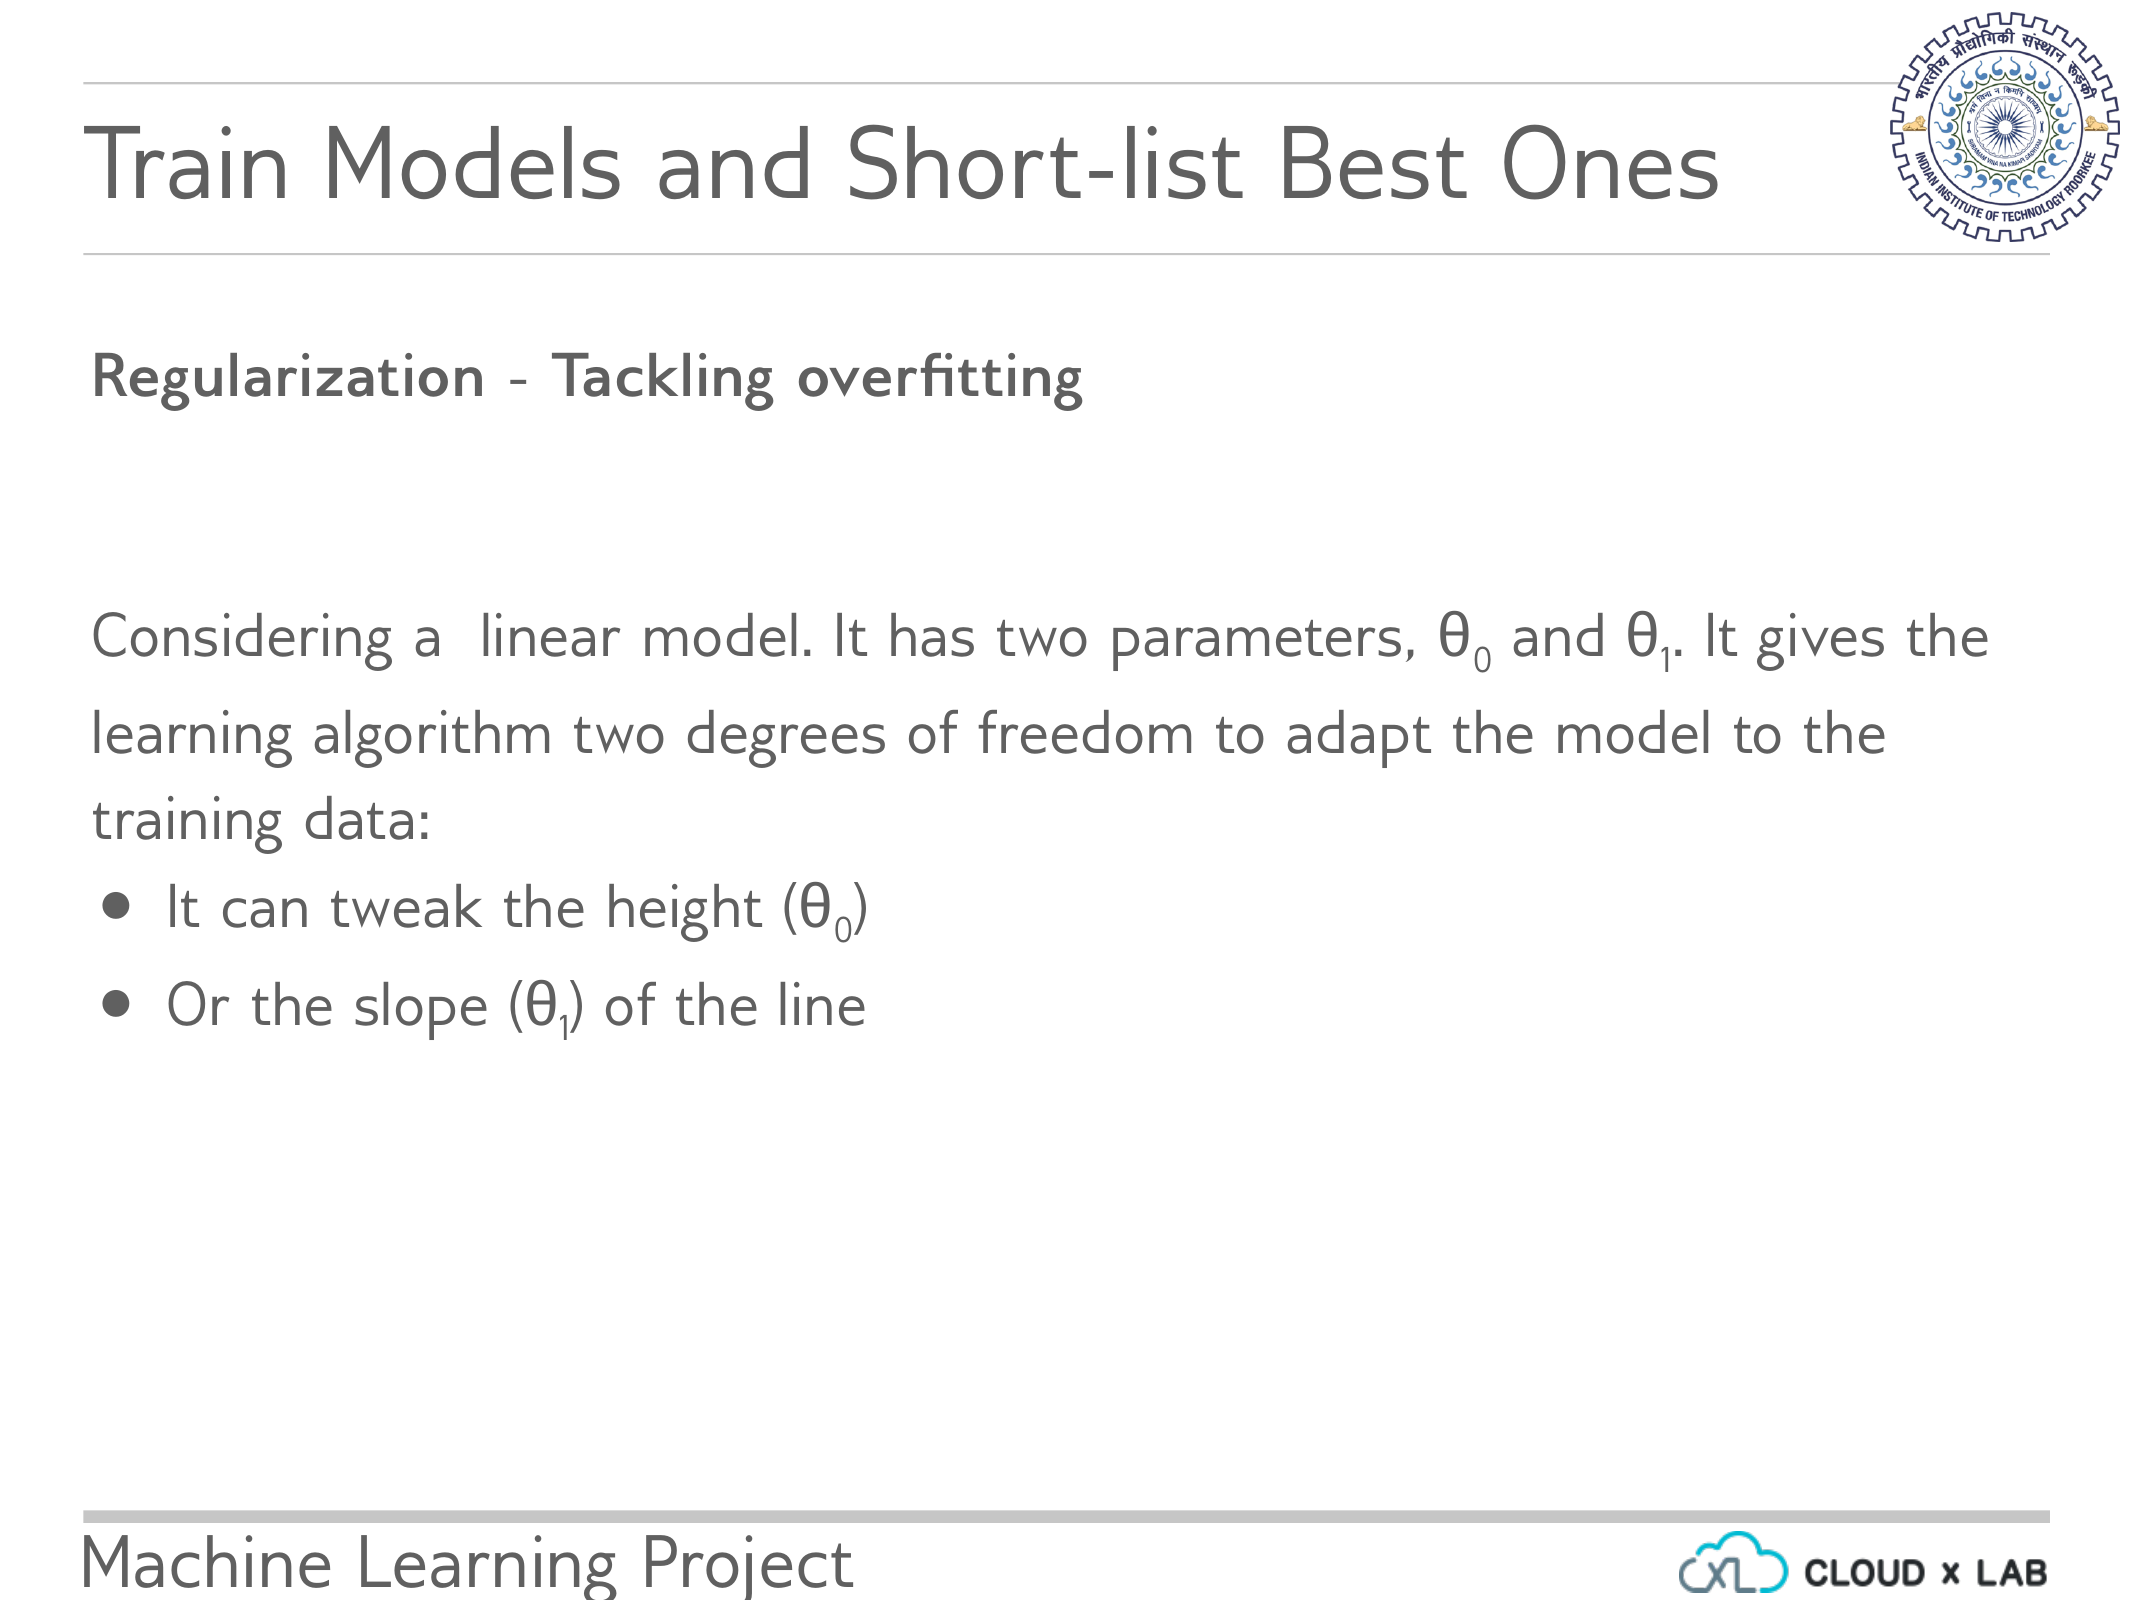

Train Models and Short-list Best Ones
Regularization - Tackling overfitting

Considering a  linear model. It has two parameters, θ0 and θ1. It gives the learning algorithm two degrees of freedom to adapt the model to the training data:
It can tweak the height (θ0)
Or the slope (θ1) of the line